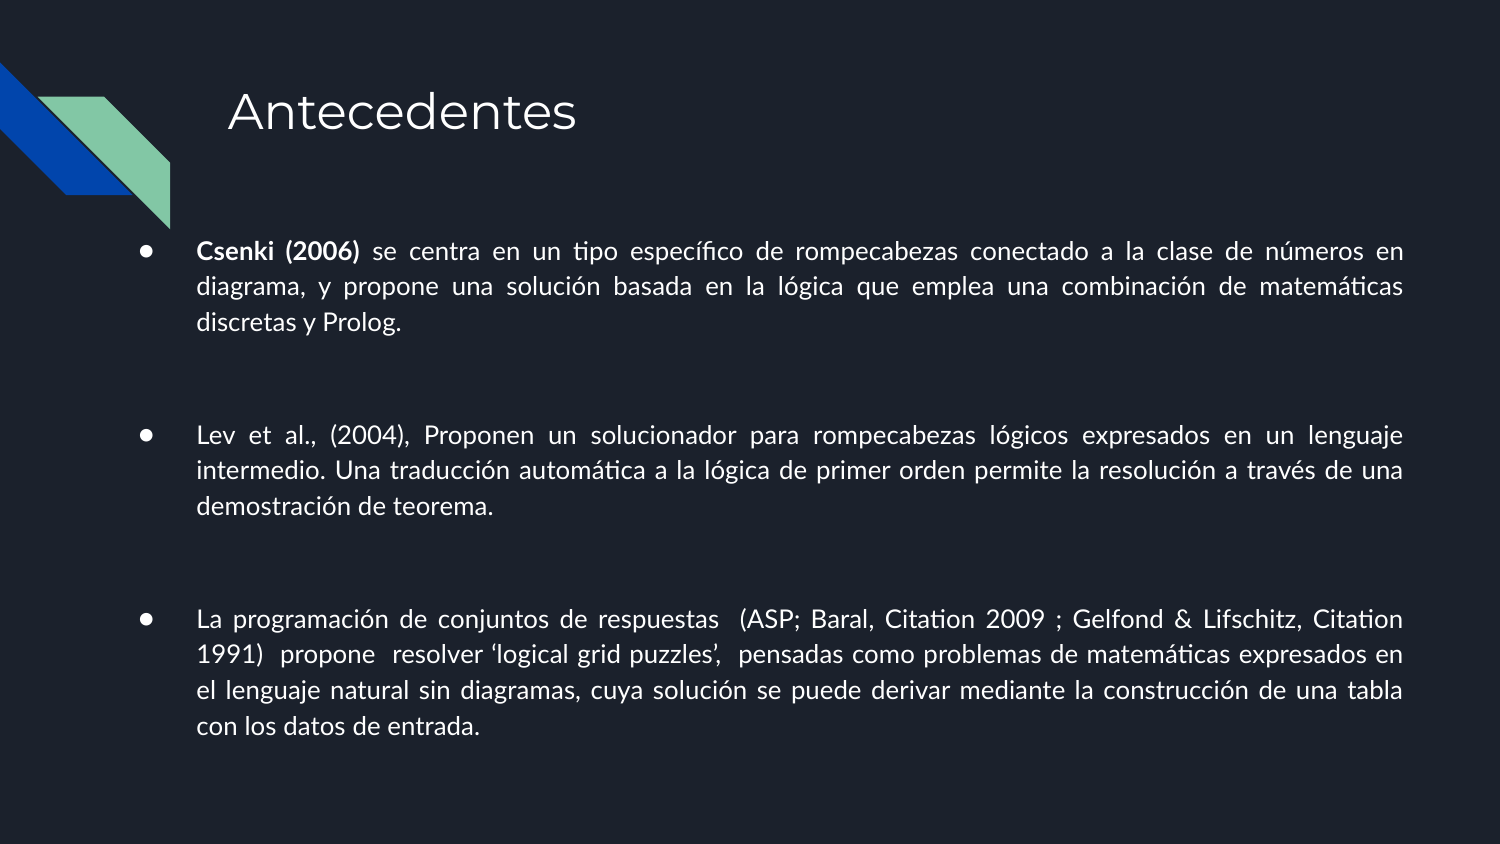

# Antecedentes
Csenki (2006) se centra en un tipo específico de rompecabezas conectado a la clase de números en diagrama, y propone una solución basada en la lógica que emplea una combinación de matemáticas discretas y Prolog.

Lev et al., (2004), Proponen un solucionador para rompecabezas lógicos expresados en un lenguaje intermedio. Una traducción automática a la lógica de primer orden permite la resolución a través de una demostración de teorema.

La programación de conjuntos de respuestas  (ASP; Baral, Citation 2009 ; Gelfond & Lifschitz, Citation 1991)  propone  resolver ‘logical grid puzzles’,  pensadas como problemas de matemáticas expresados en el lenguaje natural sin diagramas, cuya solución se puede derivar mediante la construcción de una tabla con los datos de entrada.